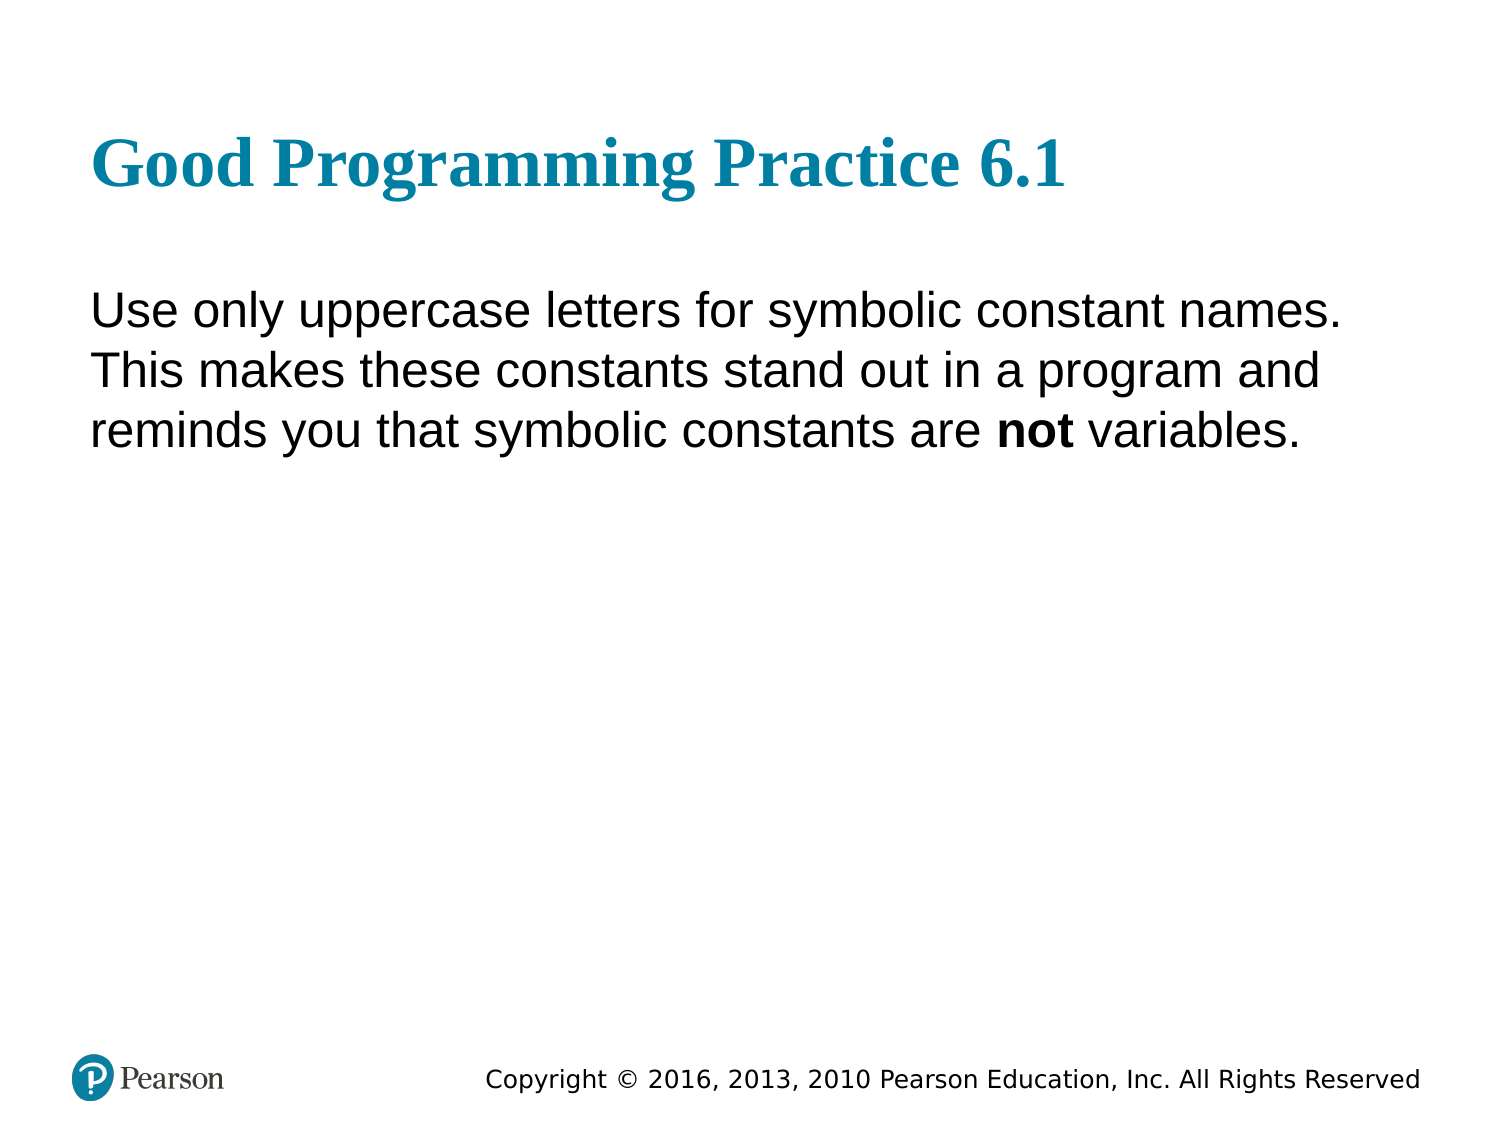

# Good Programming Practice 6.1
Use only uppercase letters for symbolic constant names. This makes these constants stand out in a program and reminds you that symbolic constants are not variables.